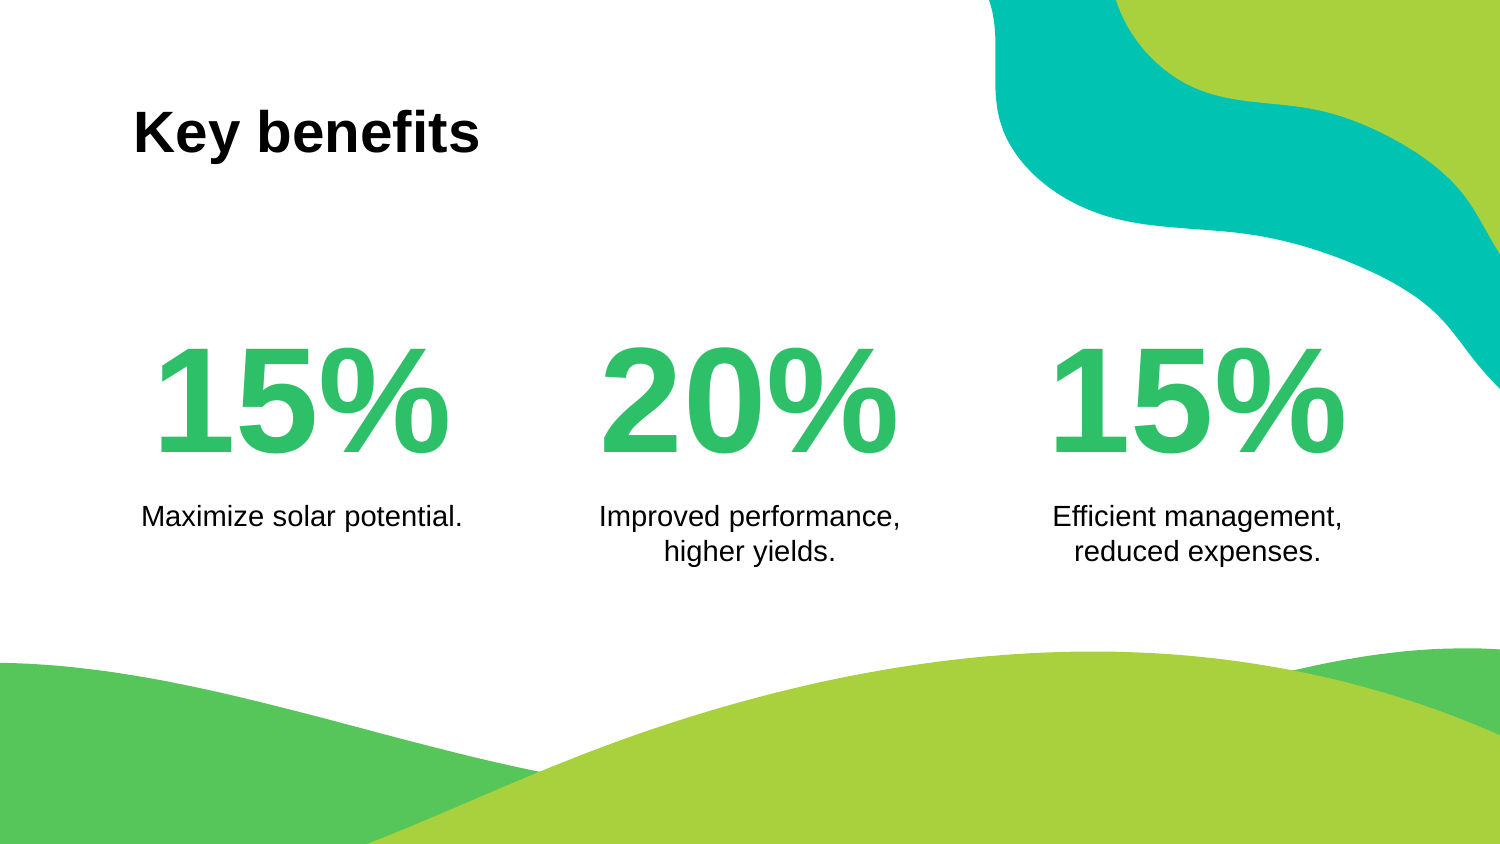

Key benefits
# 15%
20%
15%
Maximize solar potential.
Improved performance, higher yields.
Efficient management, reduced expenses.